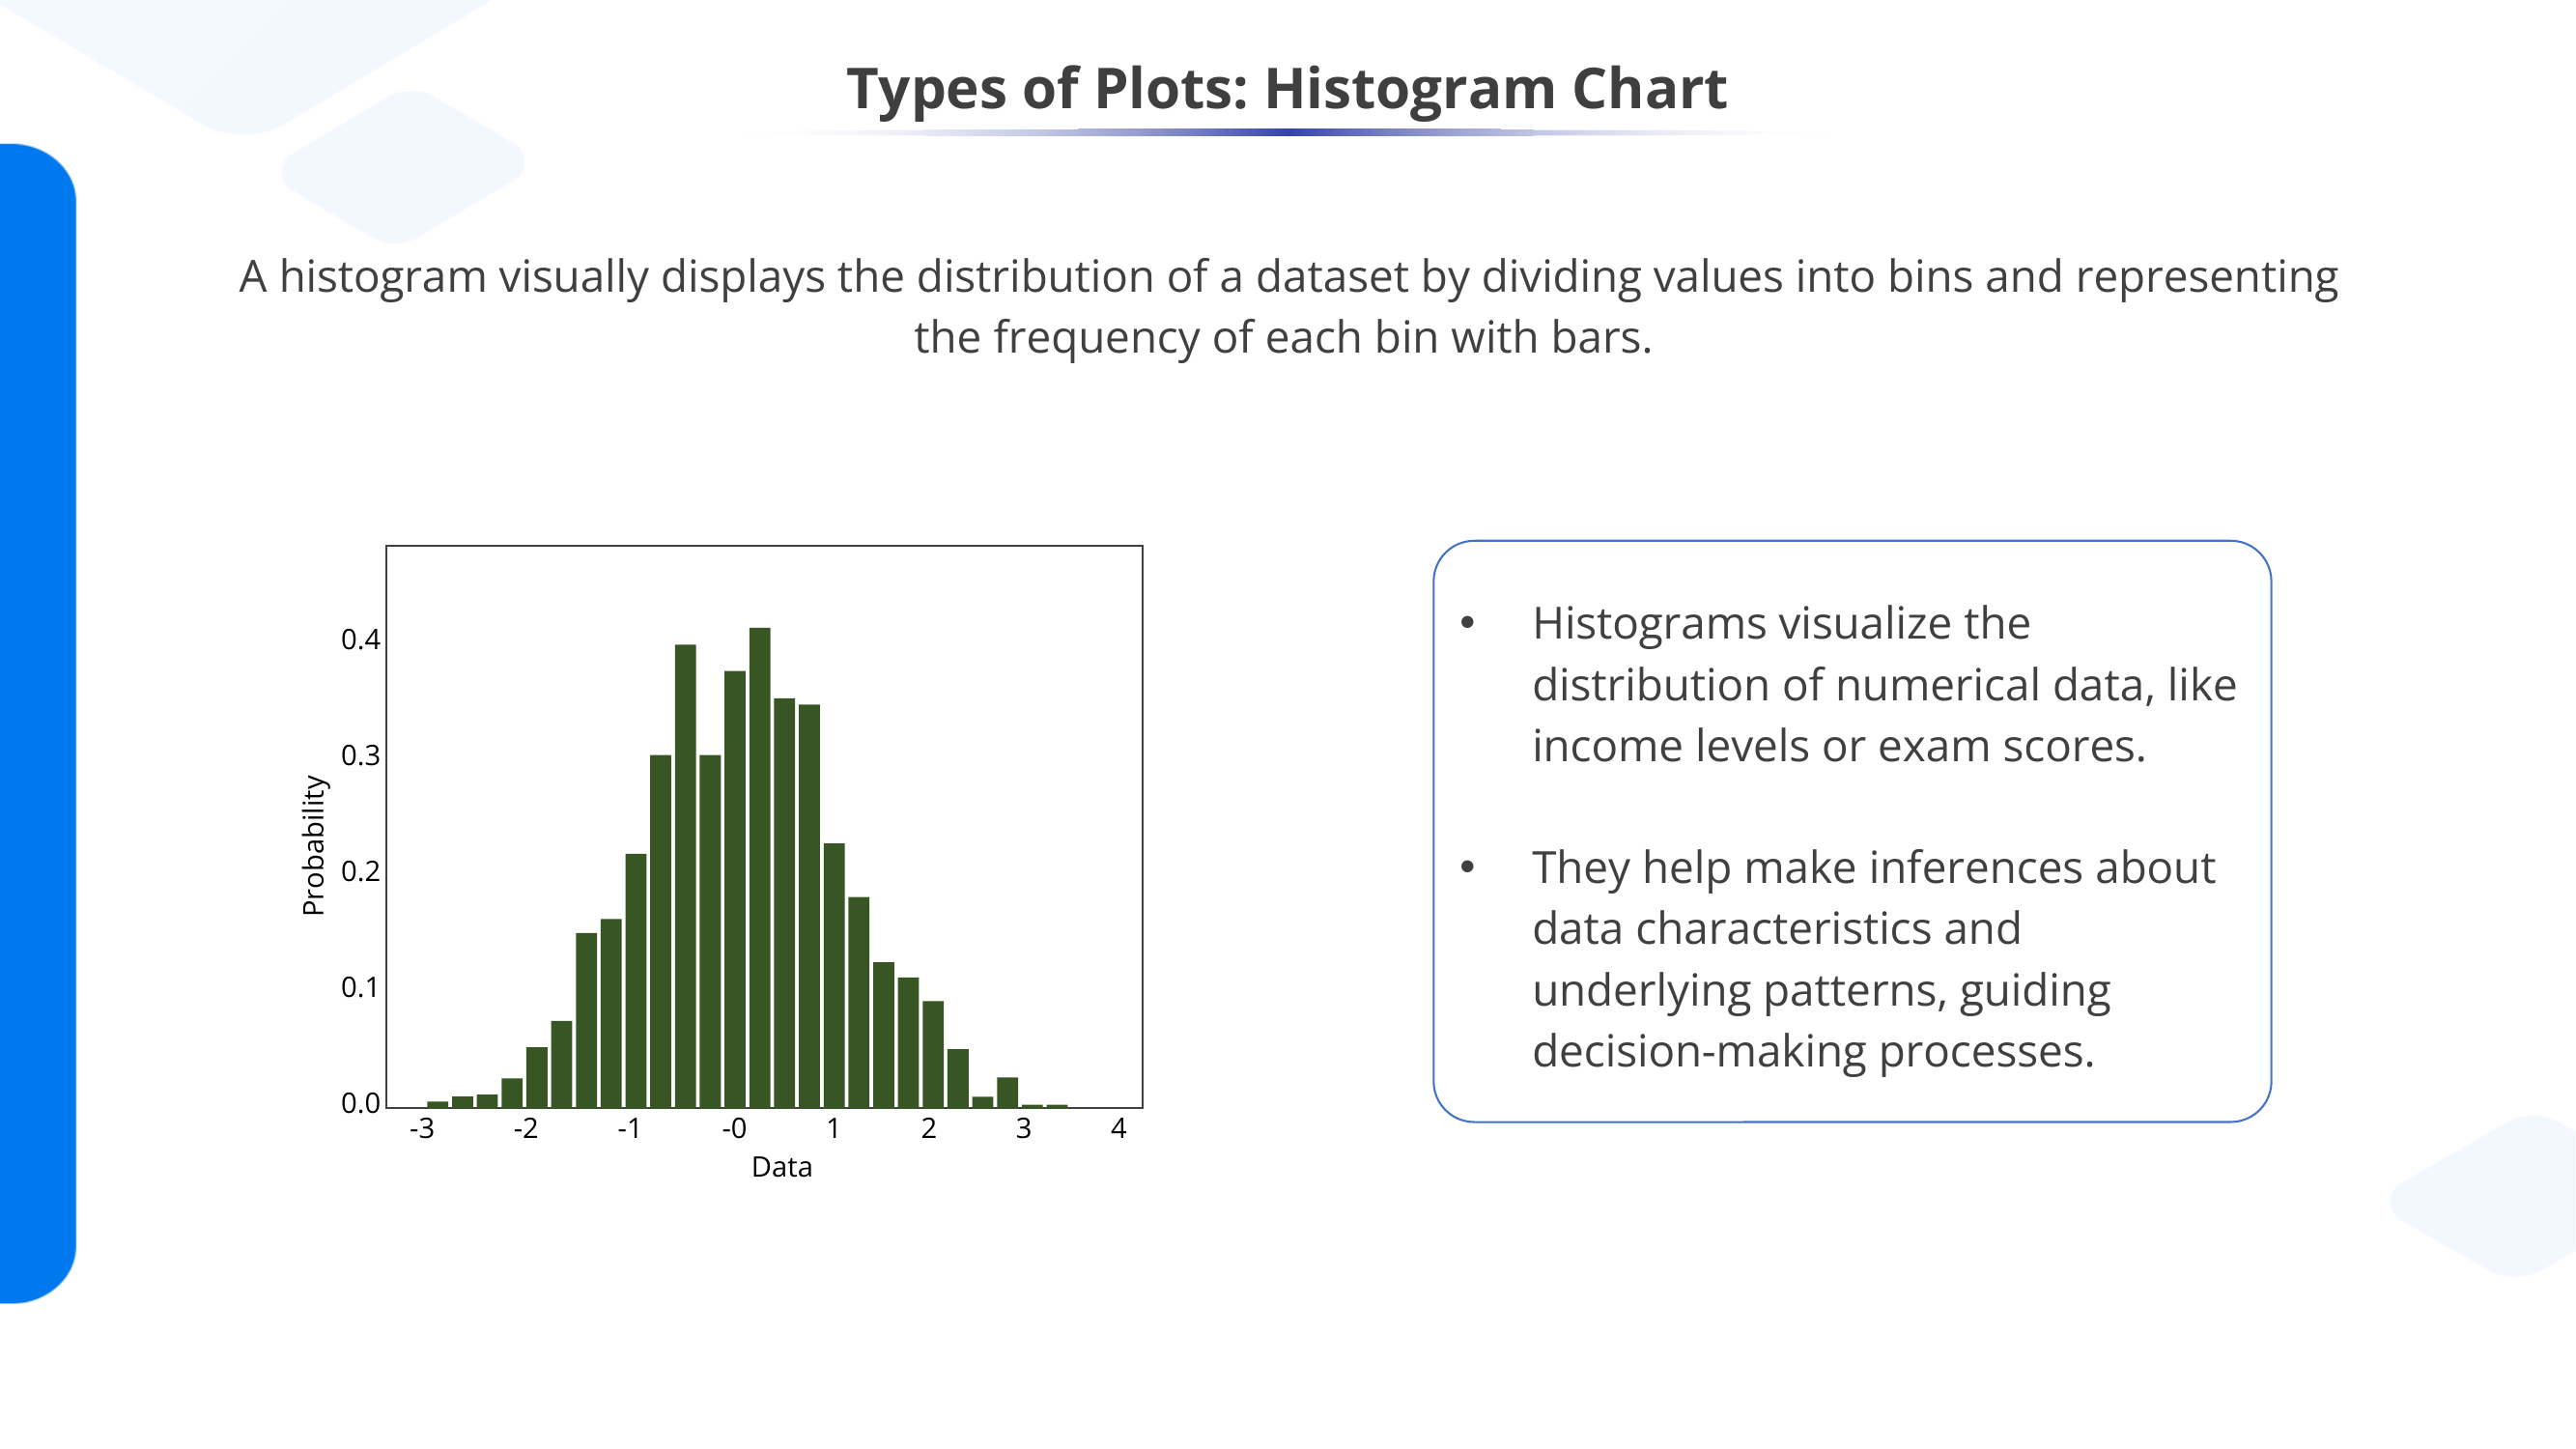

# Types of Plots: Histogram Chart

A histogram visually displays the distribution of a dataset by dividing values into bins and representing the frequency of each bin with bars.
Histograms visualize the distribution of numerical data, like income levels or exam scores.

They help make inferences about data characteristics and underlying patterns, guiding decision-making processes.

0.4

0.3
Probability
0.2
0.1
0.0
-3
-2
-1
-0
1
2
3
4
Data